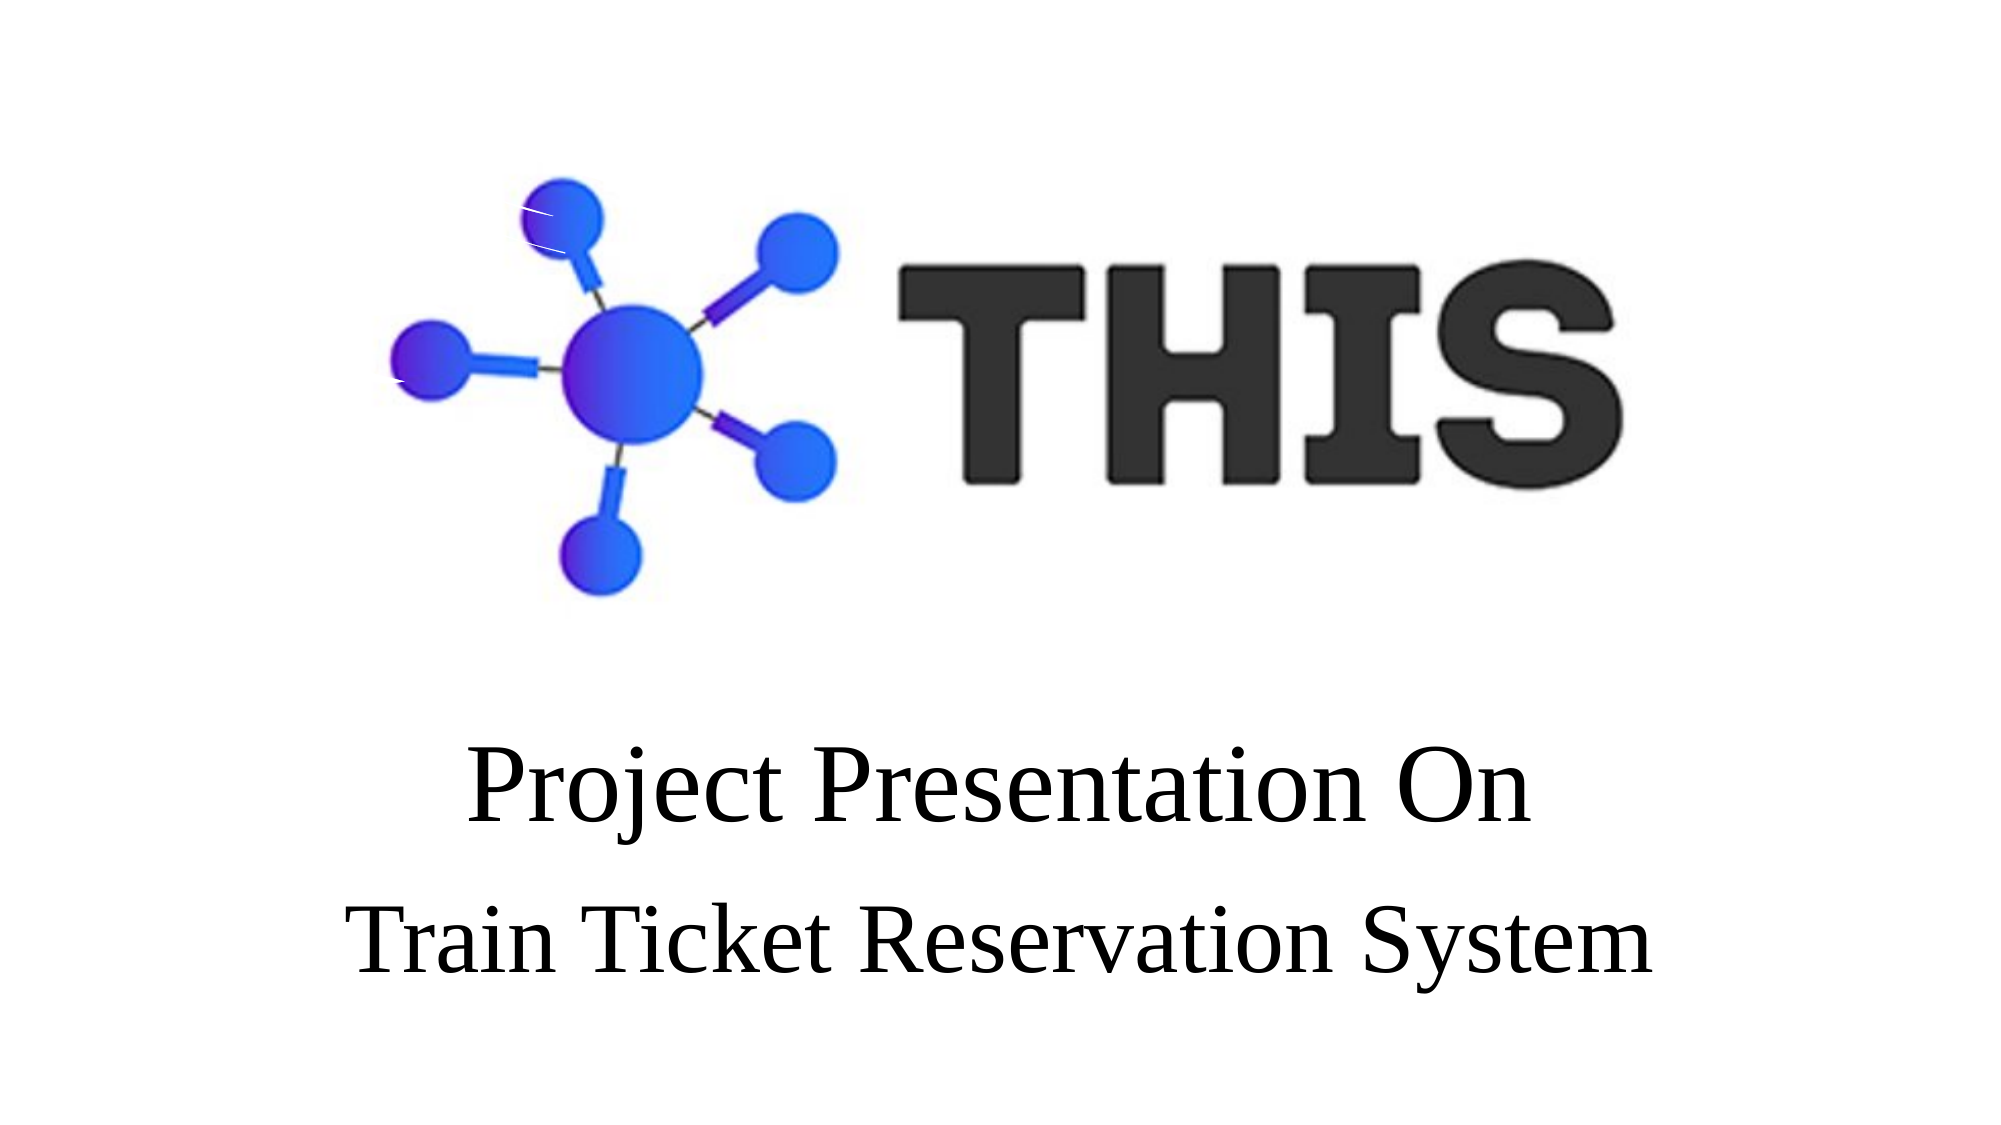

Project Presentation On
Train Ticket Reservation System